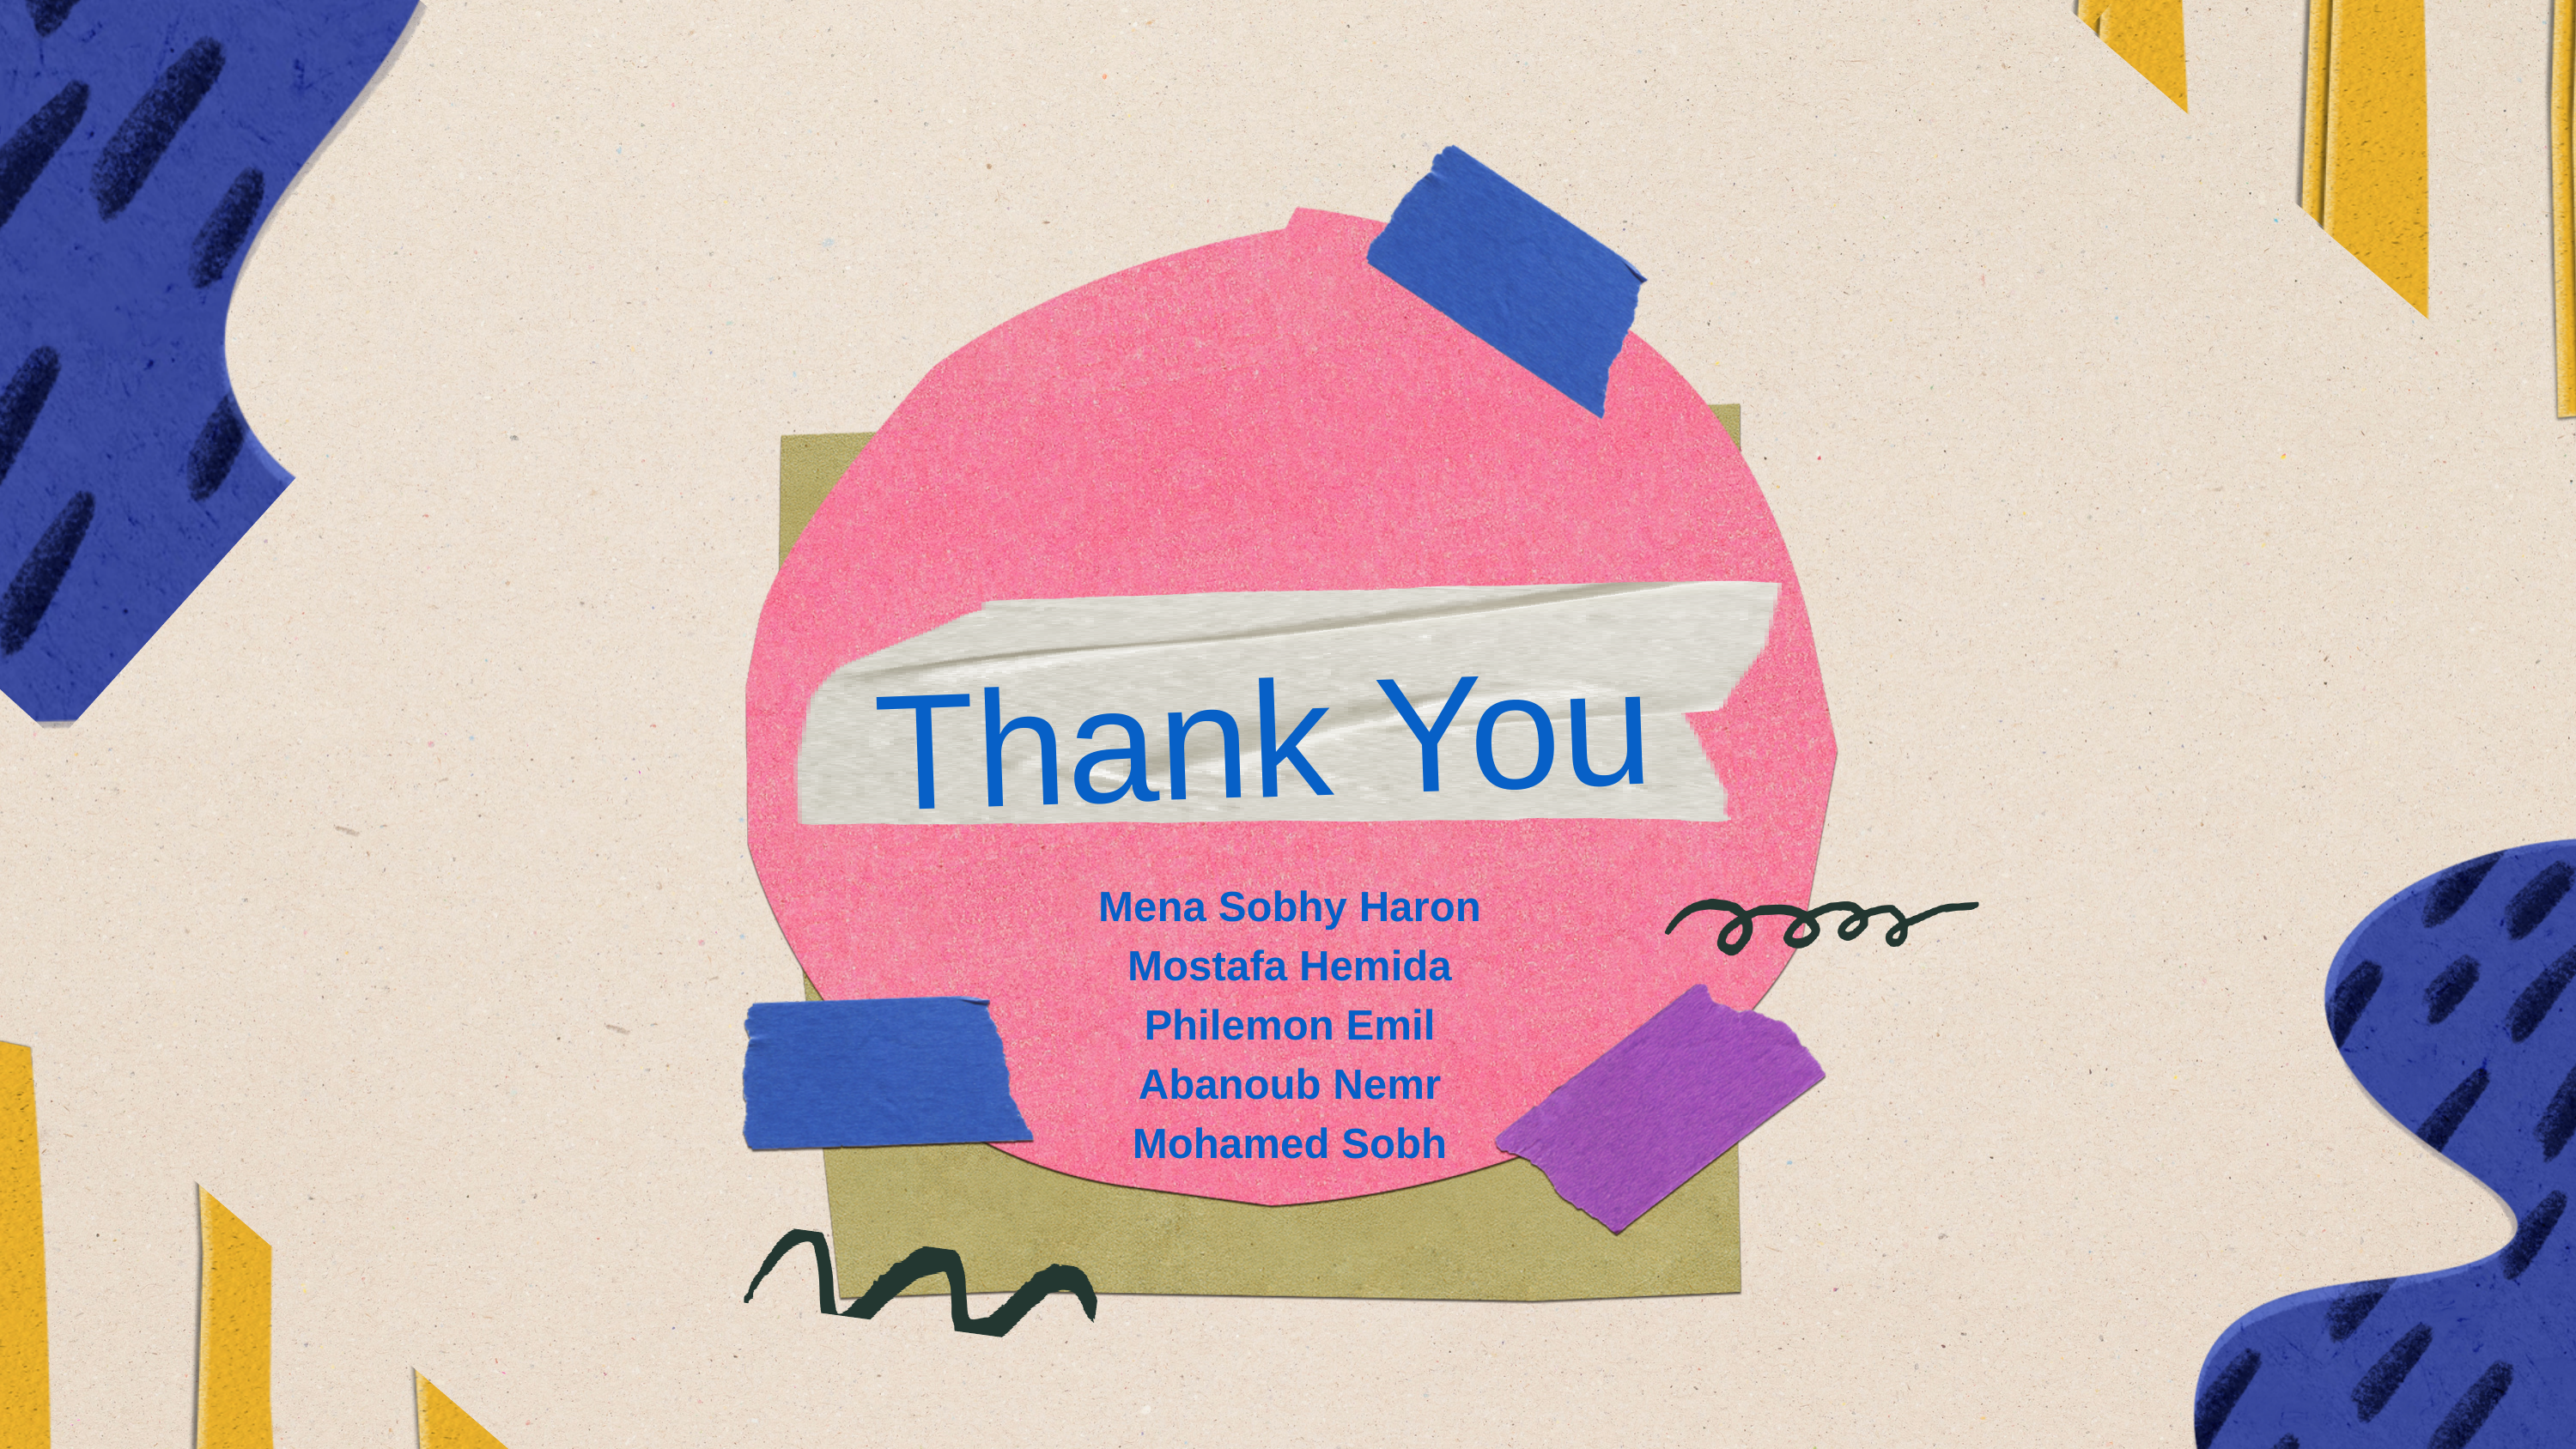

Thank You

Mena Sobhy Haron
Mostafa Hemida
Philemon Emil
Abanoub Nemr
Mohamed Sobh